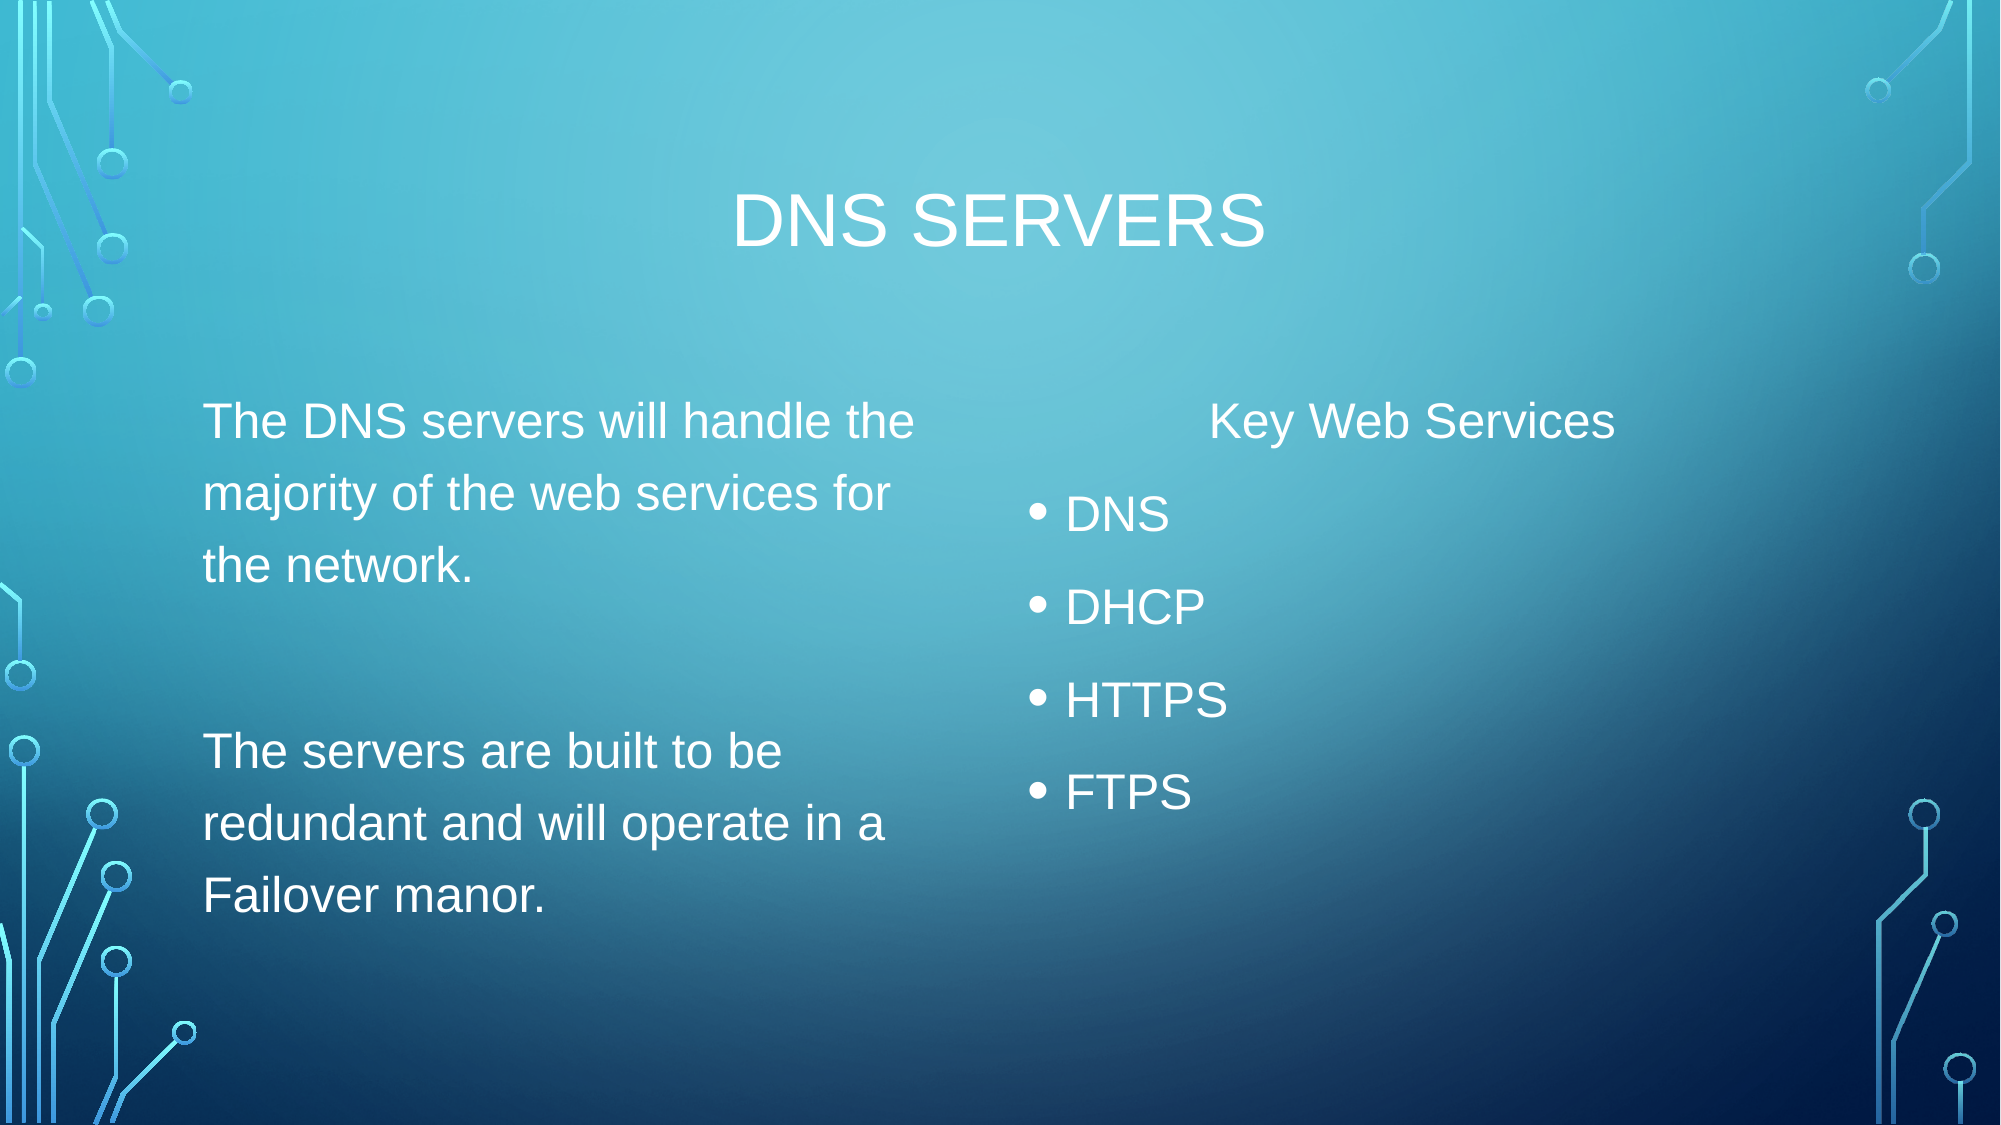

# DNS Servers
The DNS servers will handle the majority of the web services for the network.

The servers are built to be redundant and will operate in a Failover manor.
Key Web Services
DNS
DHCP
HTTPS
FTPS